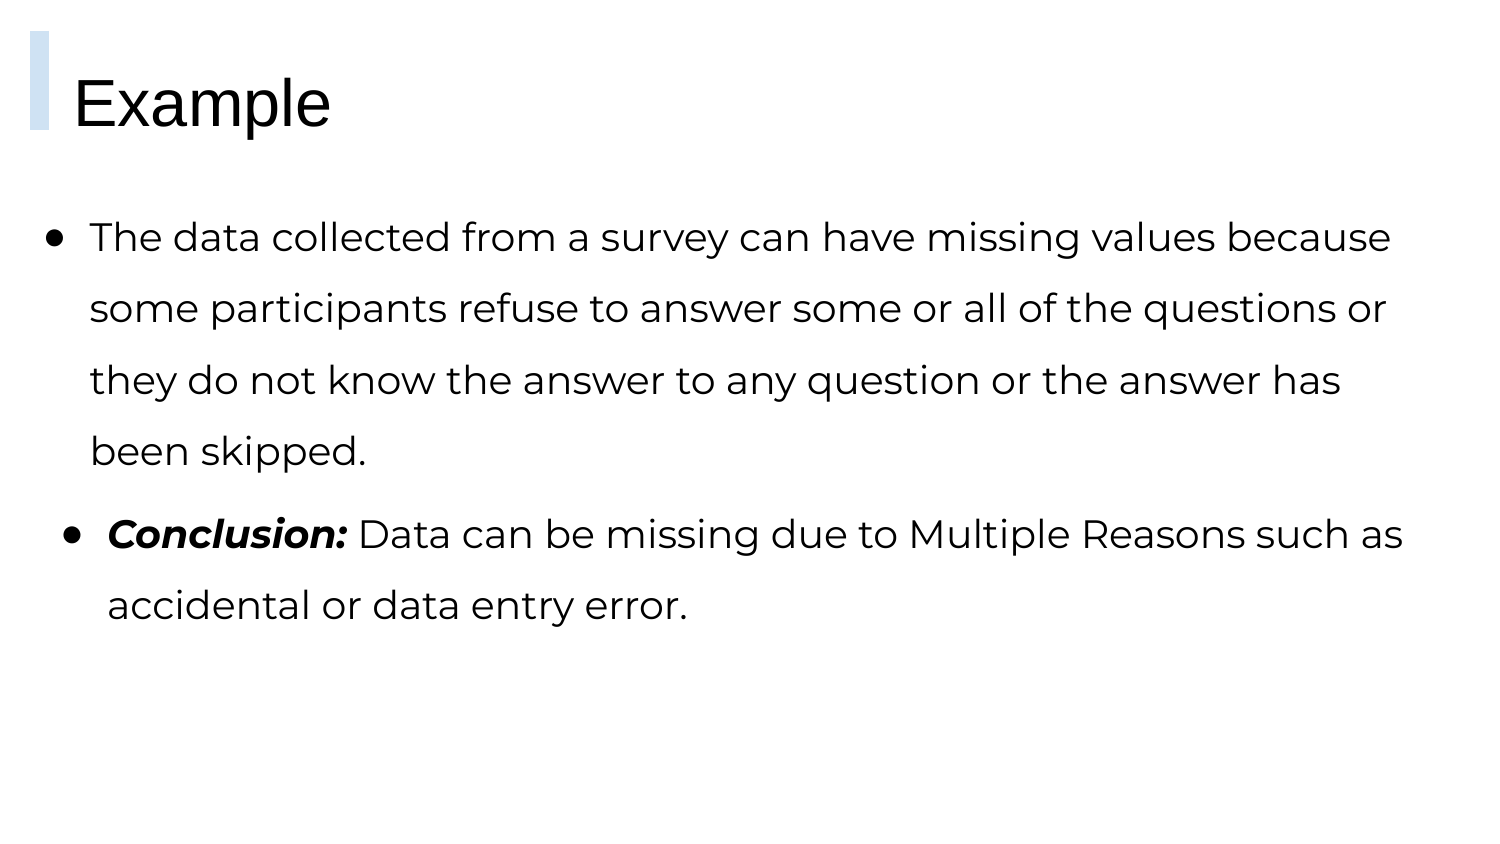

# Example
The data collected from a survey can have missing values because some participants refuse to answer some or all of the questions or they do not know the answer to any question or the answer has been skipped.
Conclusion: Data can be missing due to Multiple Reasons such as accidental or data entry error.